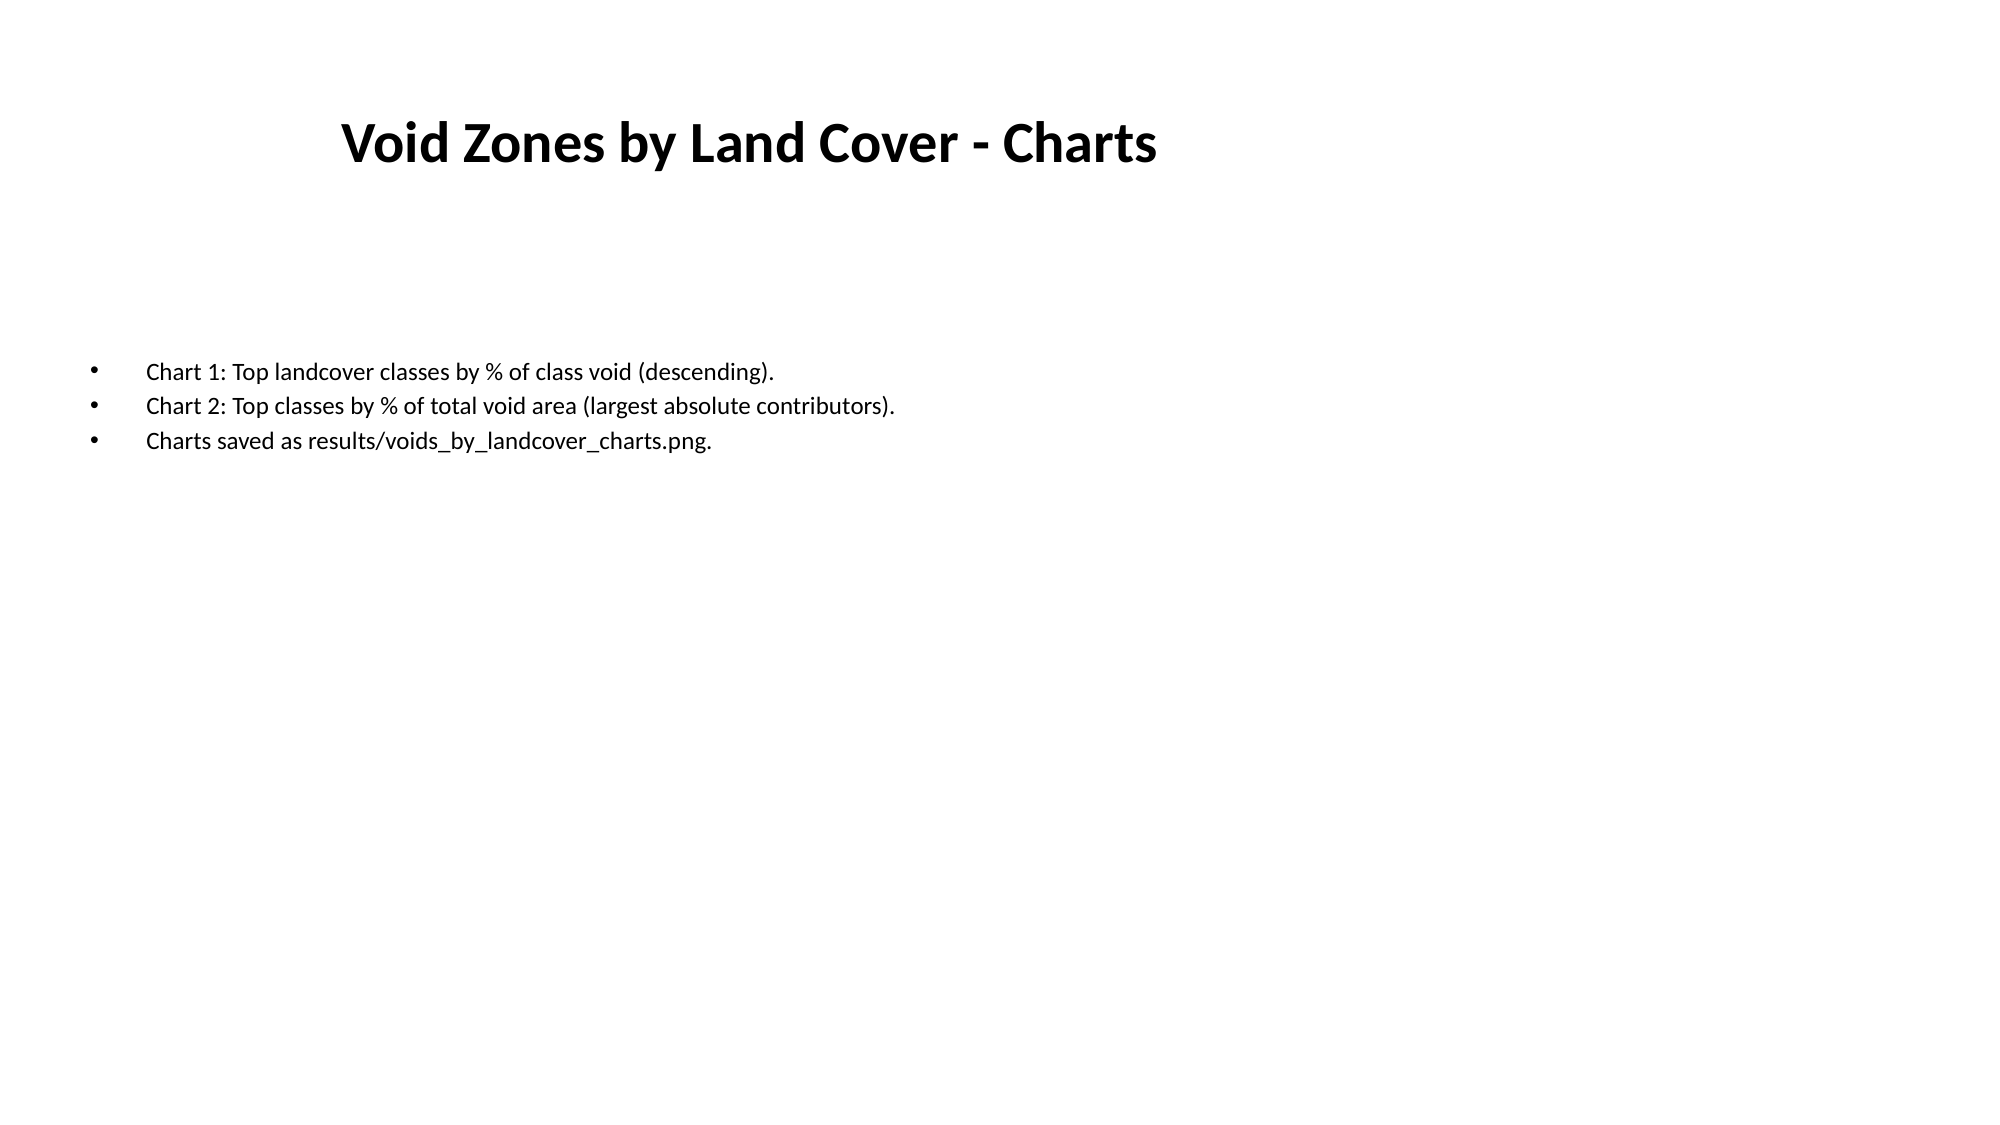

# Void Zones by Land Cover - Charts

Chart 1: Top landcover classes by % of class void (descending).
Chart 2: Top classes by % of total void area (largest absolute contributors).
Charts saved as results/voids_by_landcover_charts.png.